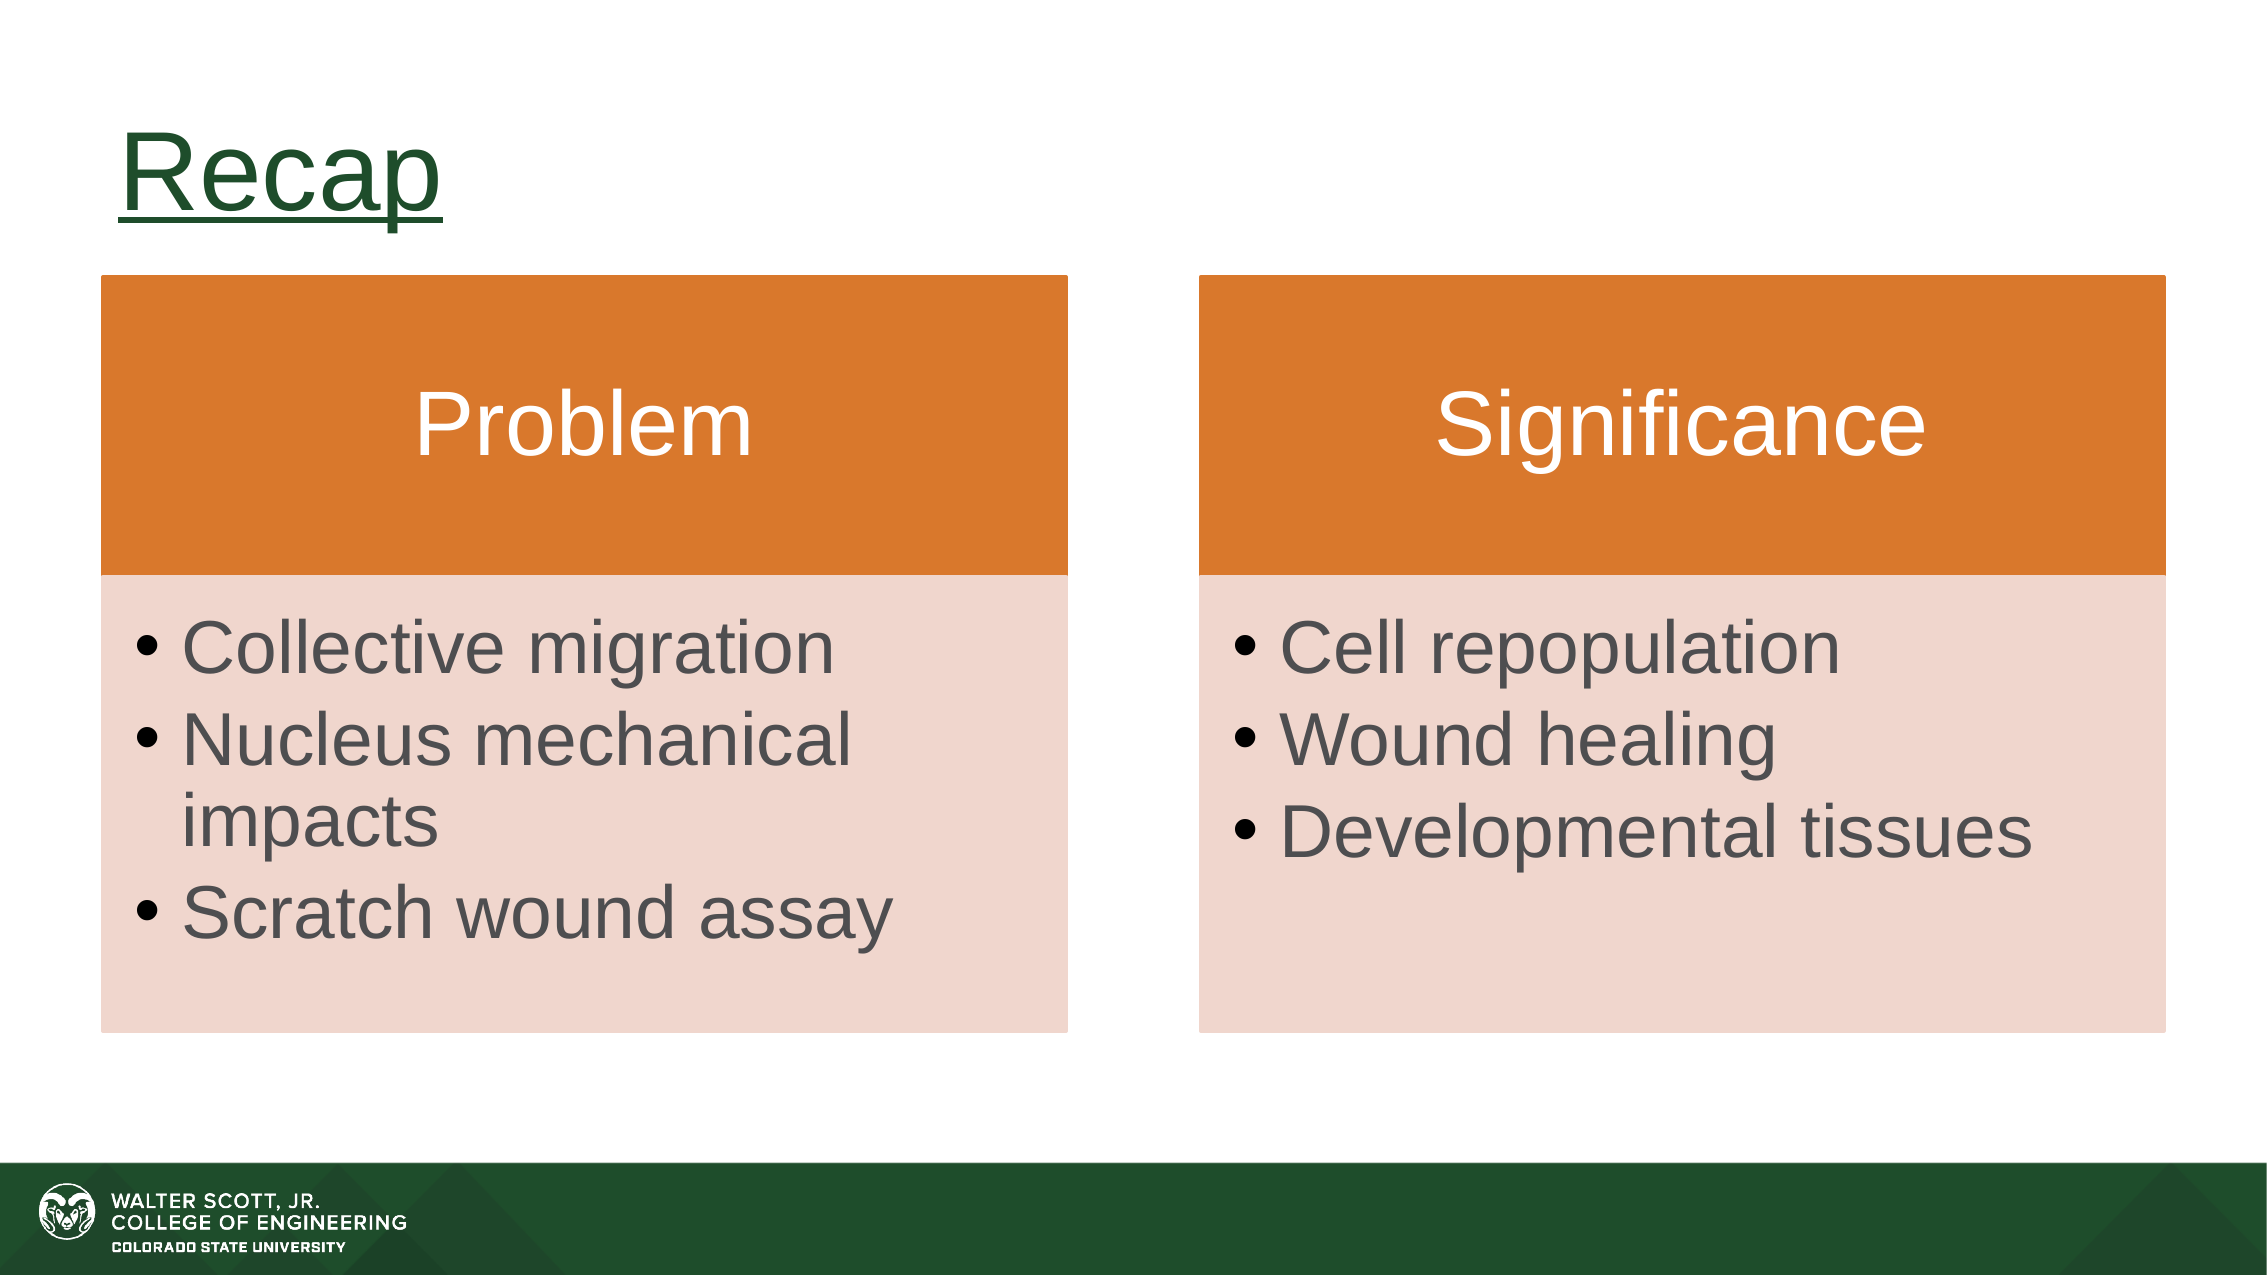

# Recap
Problem
Collective migration
Nucleus mechanical impacts
Scratch wound assay
Significance
Cell repopulation
Wound healing
Developmental tissues